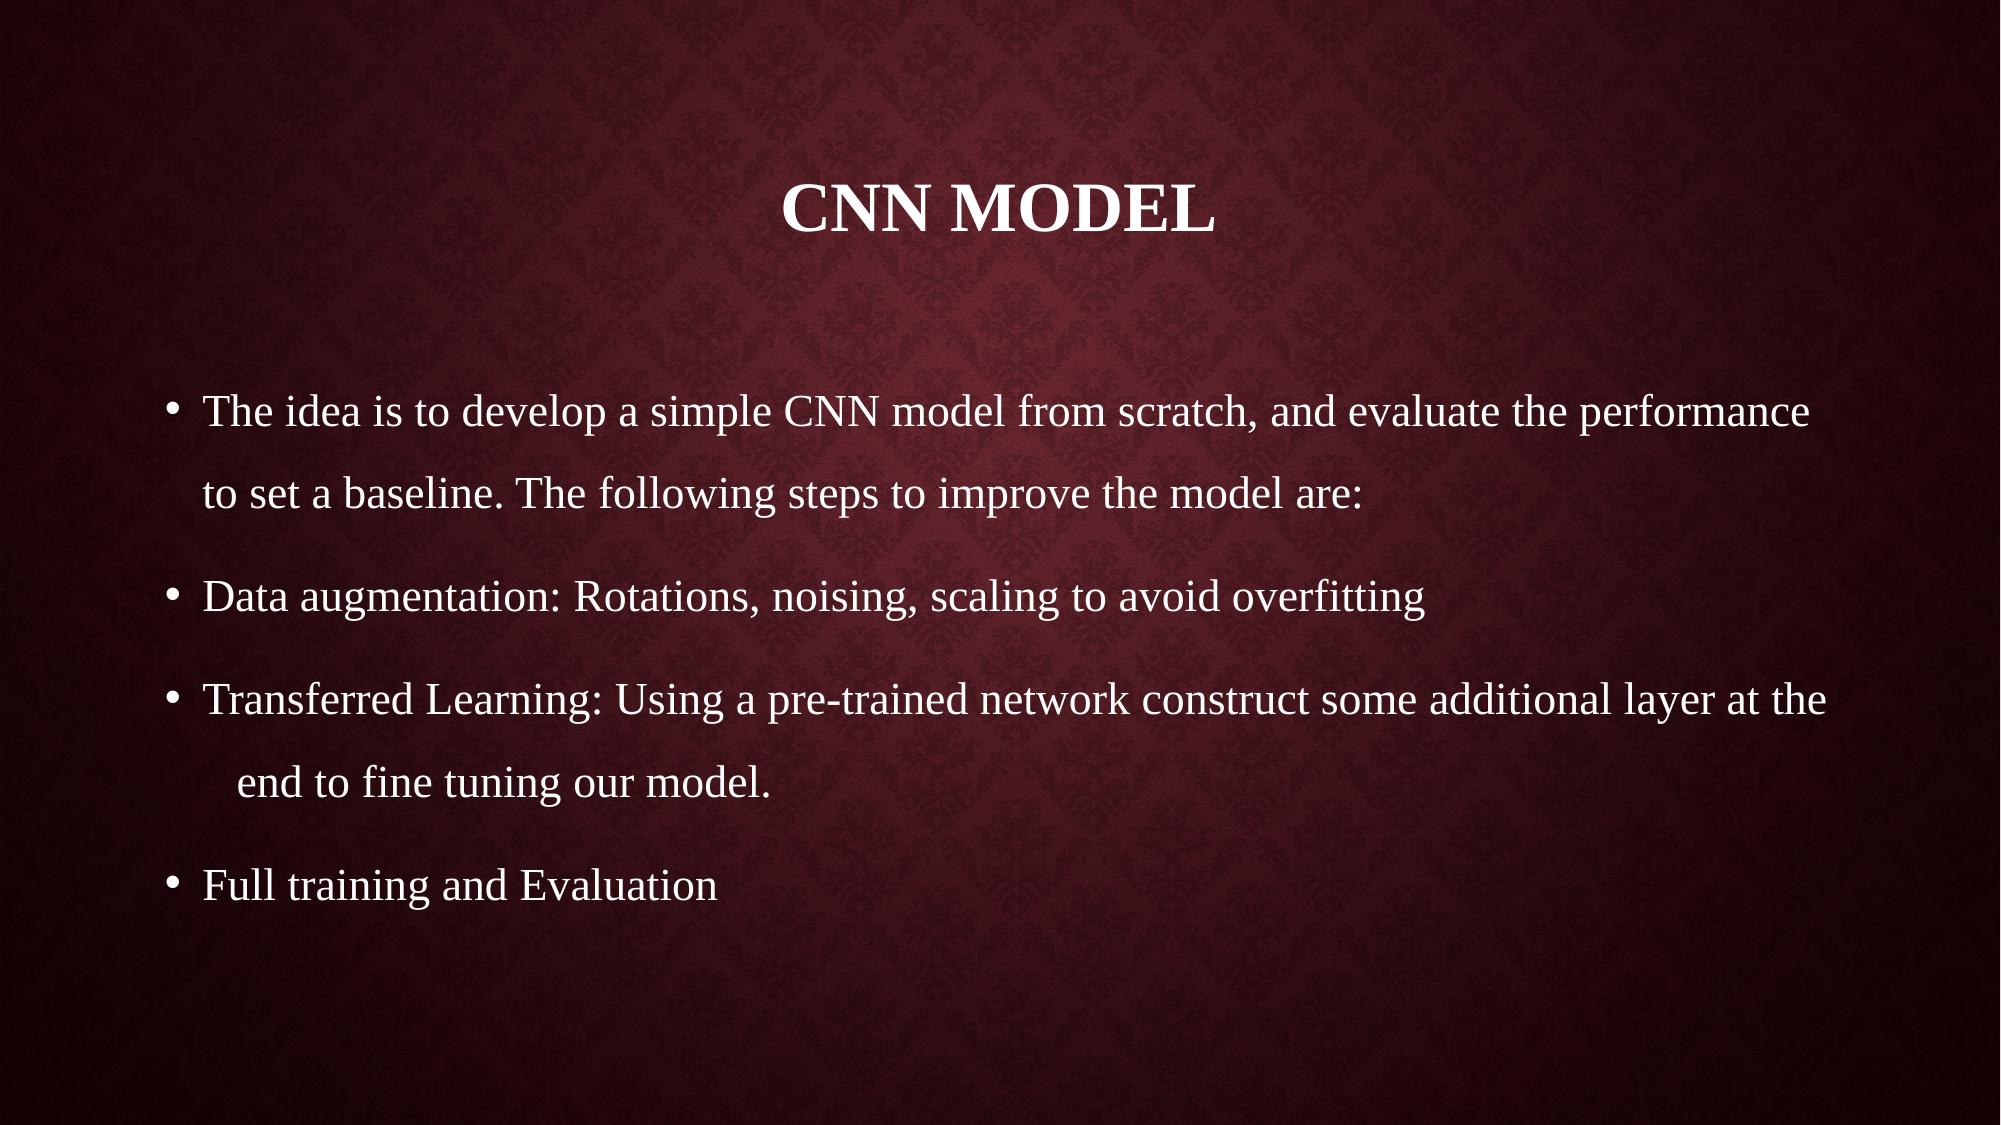

# CNN Model
The idea is to develop a simple CNN model from scratch, and evaluate the performance to set a baseline. The following steps to improve the model are:
Data augmentation: Rotations, noising, scaling to avoid overfitting
Transferred Learning: Using a pre-trained network construct some additional layer at the    end to fine tuning our model.
Full training and Evaluation